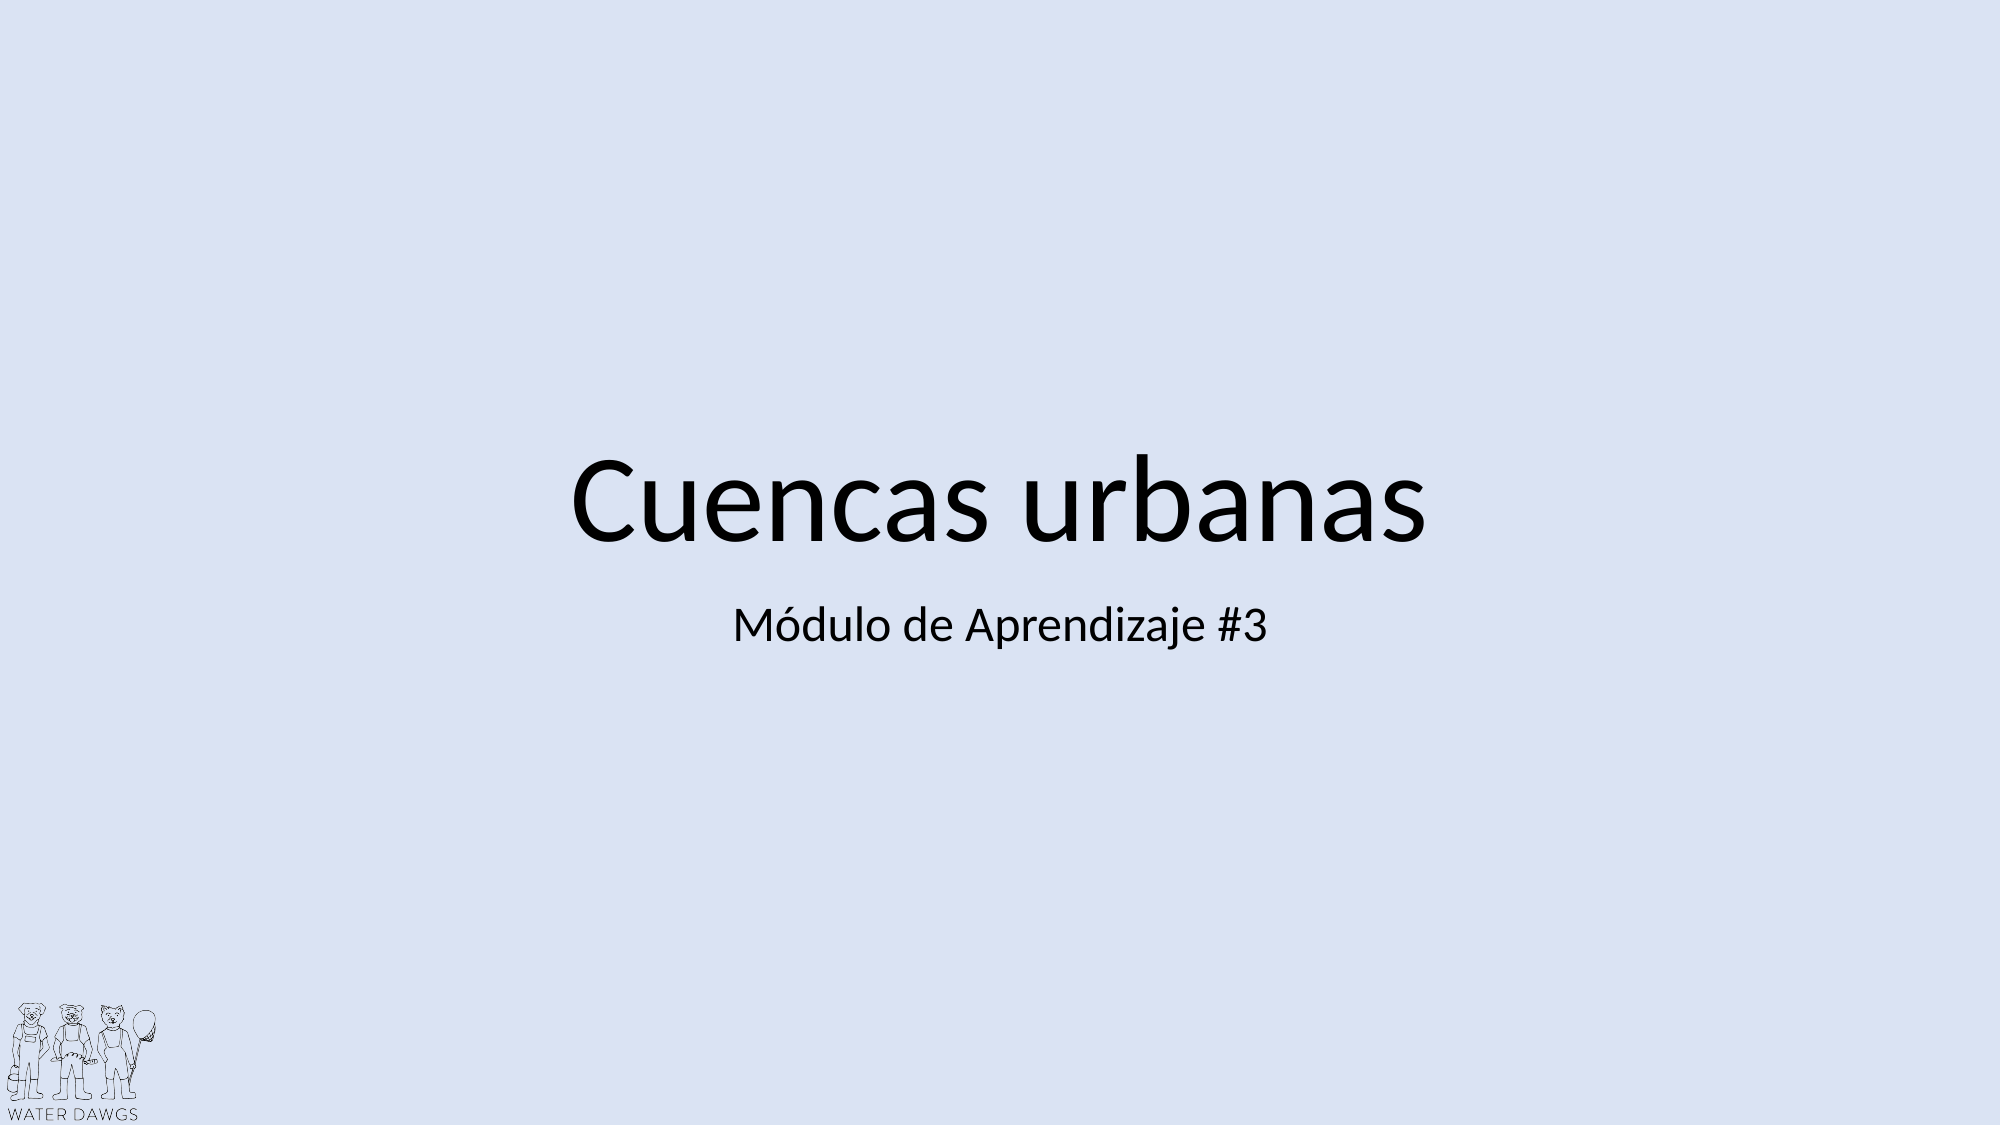

# Cuencas urbanas
Módulo de Aprendizaje #3